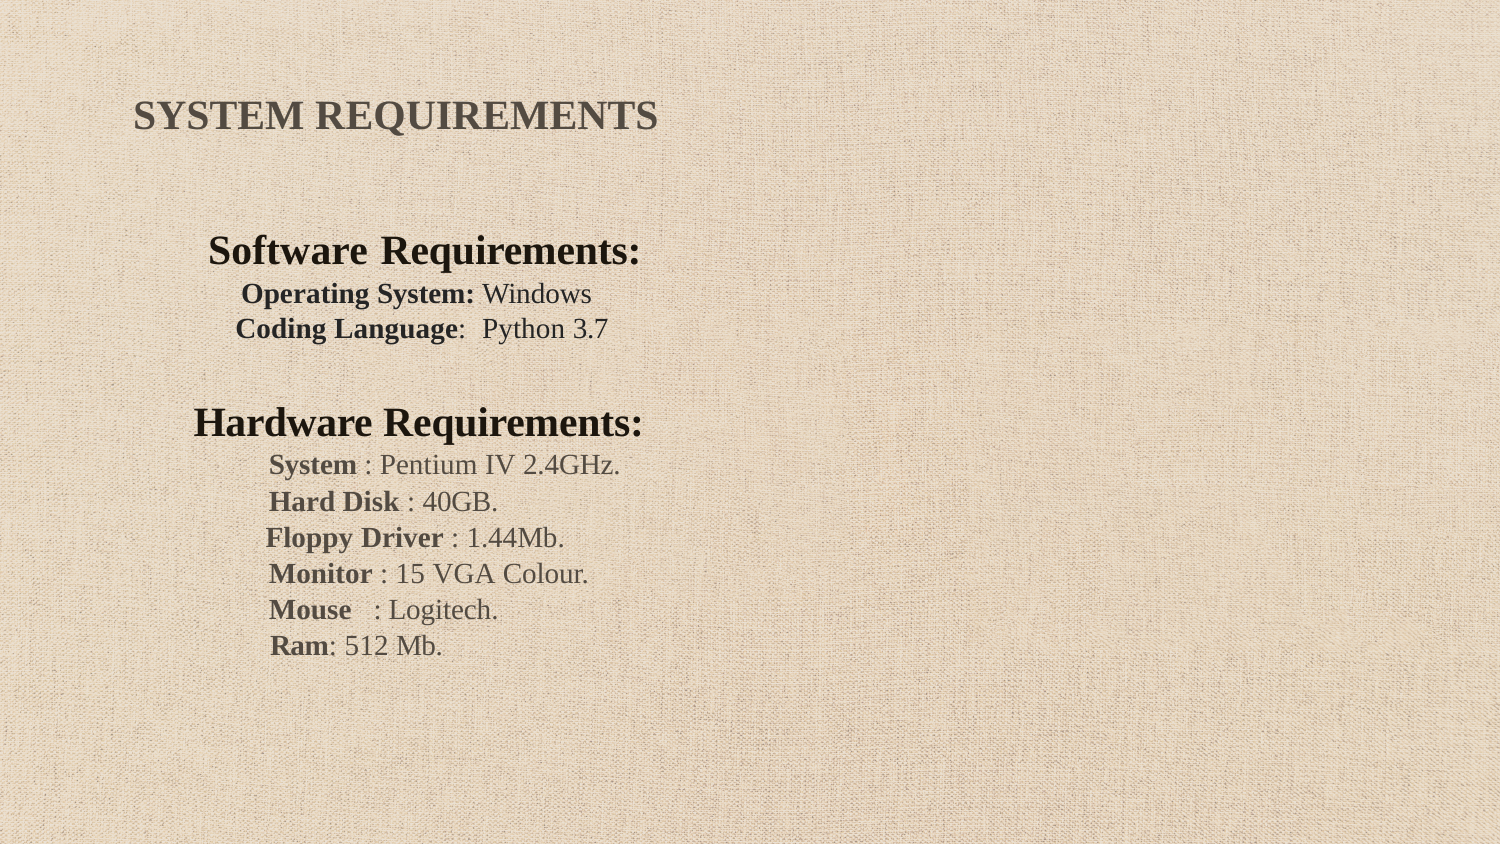

# SYSTEM REQUIREMENTS
    Software Requirements:
               Operating System: Windows
           Coding Language: Python 3.7

      Hardware Requirements:
                   System : Pentium IV 2.4GHz.
                   Hard Disk : 40GB.
                  Floppy Driver : 1.44Mb.
                   Monitor : 15 VGA Colour.
                   Mouse   : Logitech.
                    Ram: 512 Mb.